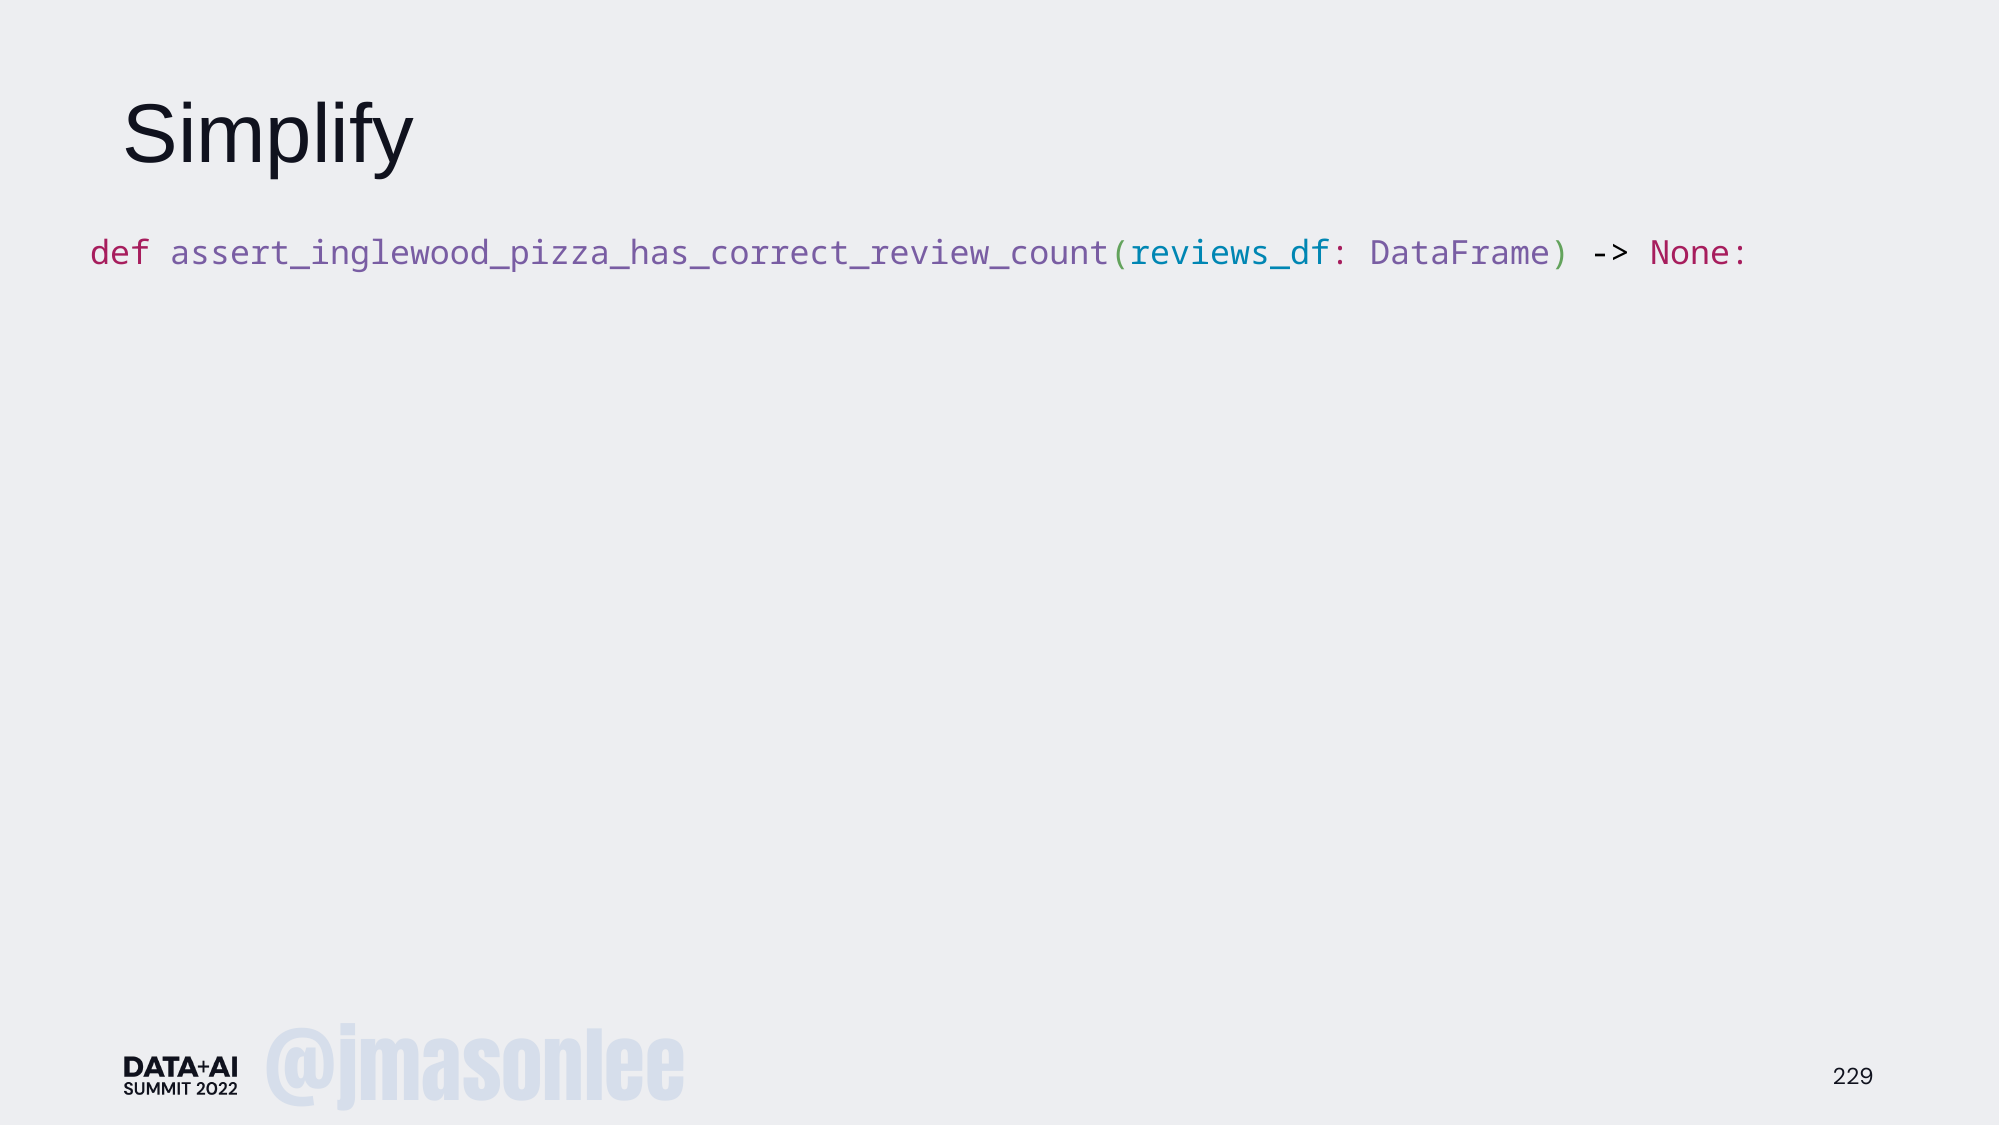

# Simplify
def assert_inglewood_pizza_has_correct_review_count(reviews_df: DataFrame) -> None:
@jmasonlee
229